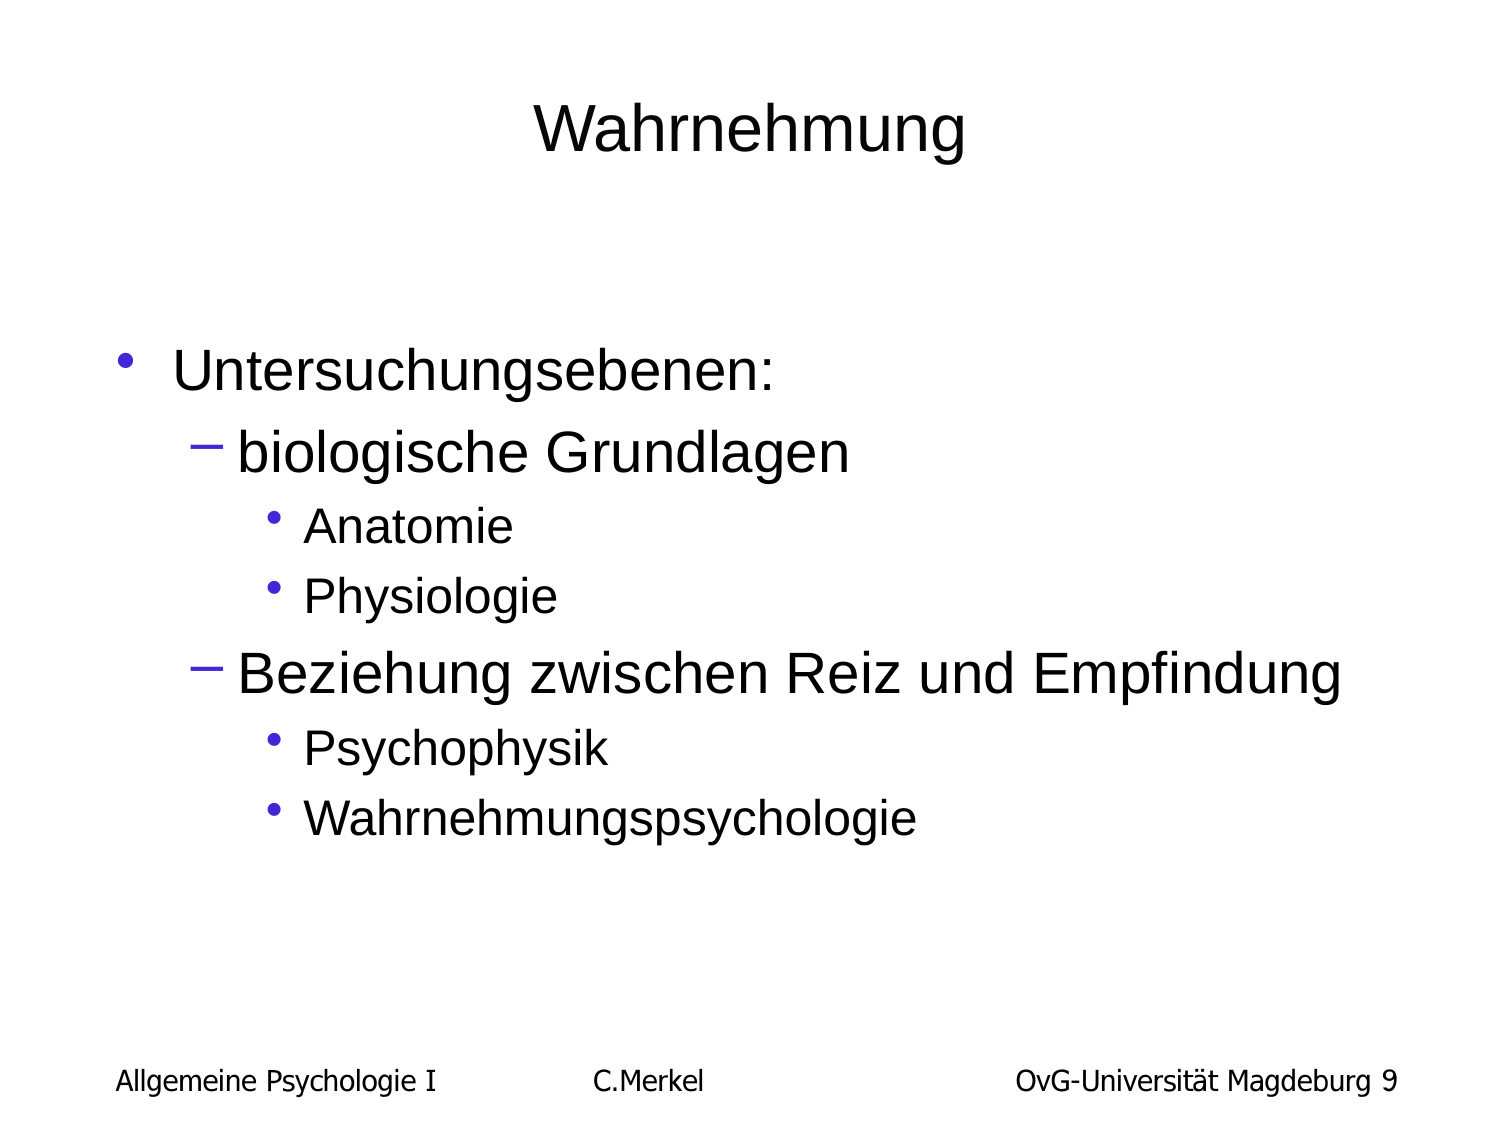

# Wahrnehmung
Untersuchungsebenen:
biologische Grundlagen
Anatomie
Physiologie
Beziehung zwischen Reiz und Empfindung
Psychophysik
Wahrnehmungspsychologie